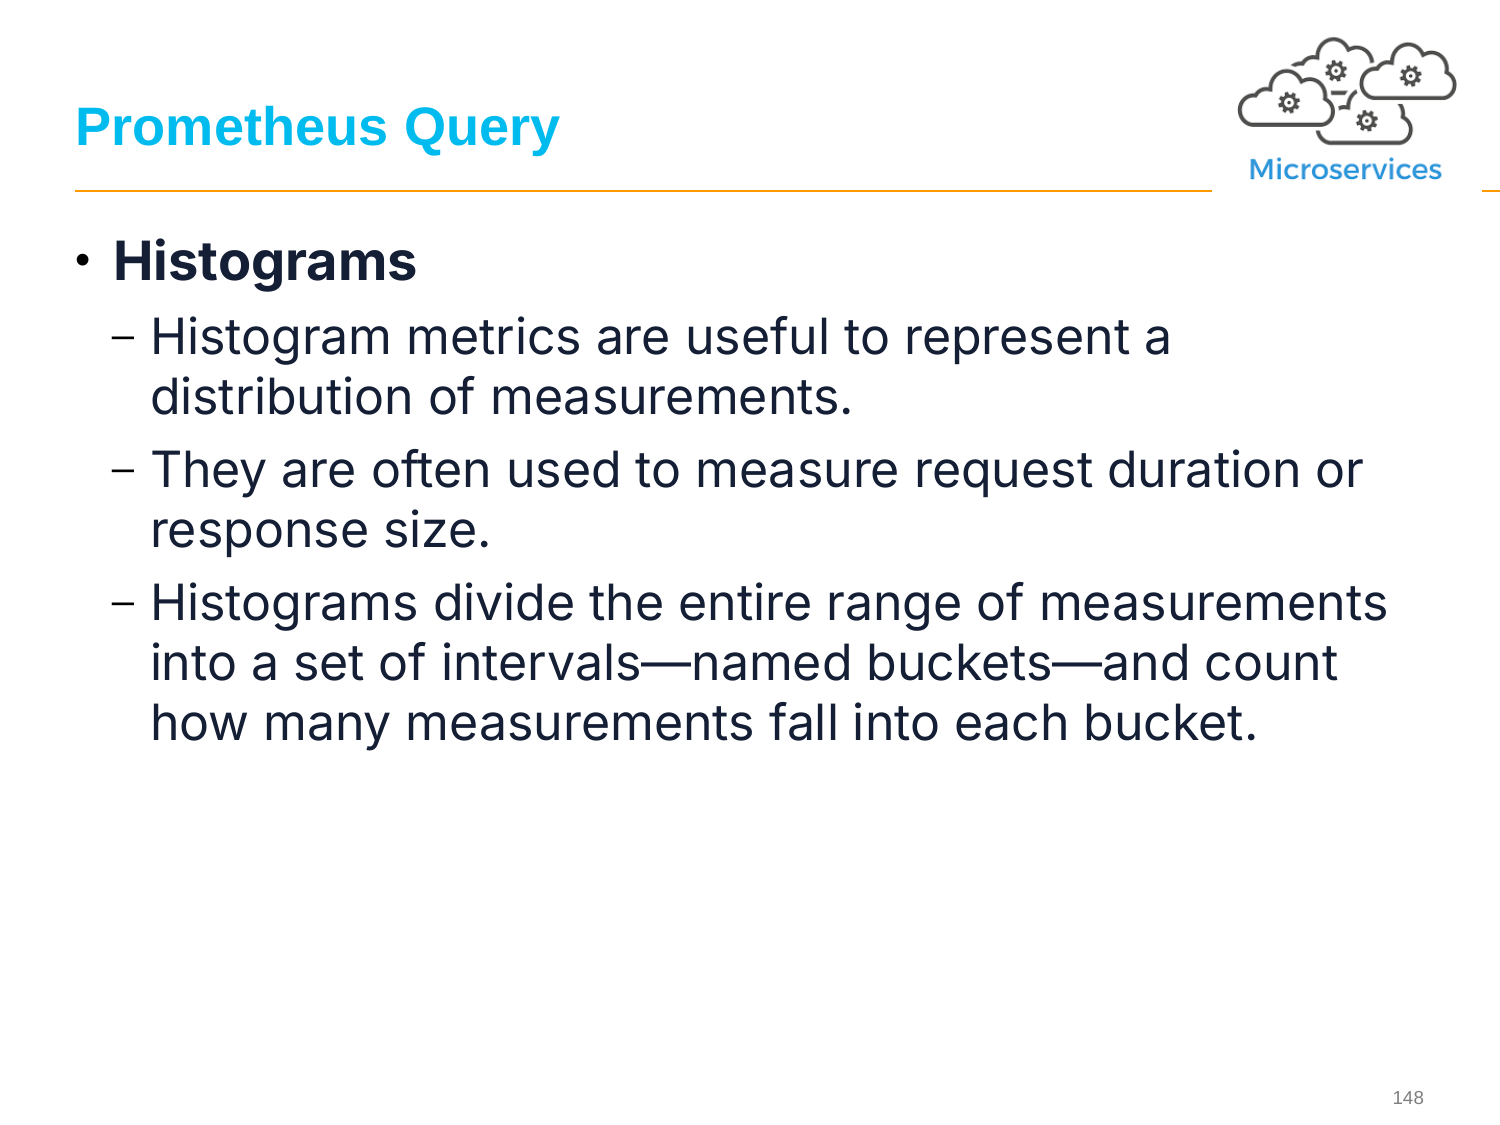

# Prometheus Query
Histograms
Histogram metrics are useful to represent a distribution of measurements.
They are often used to measure request duration or response size.
Histograms divide the entire range of measurements into a set of intervals—named buckets—and count how many measurements fall into each bucket.